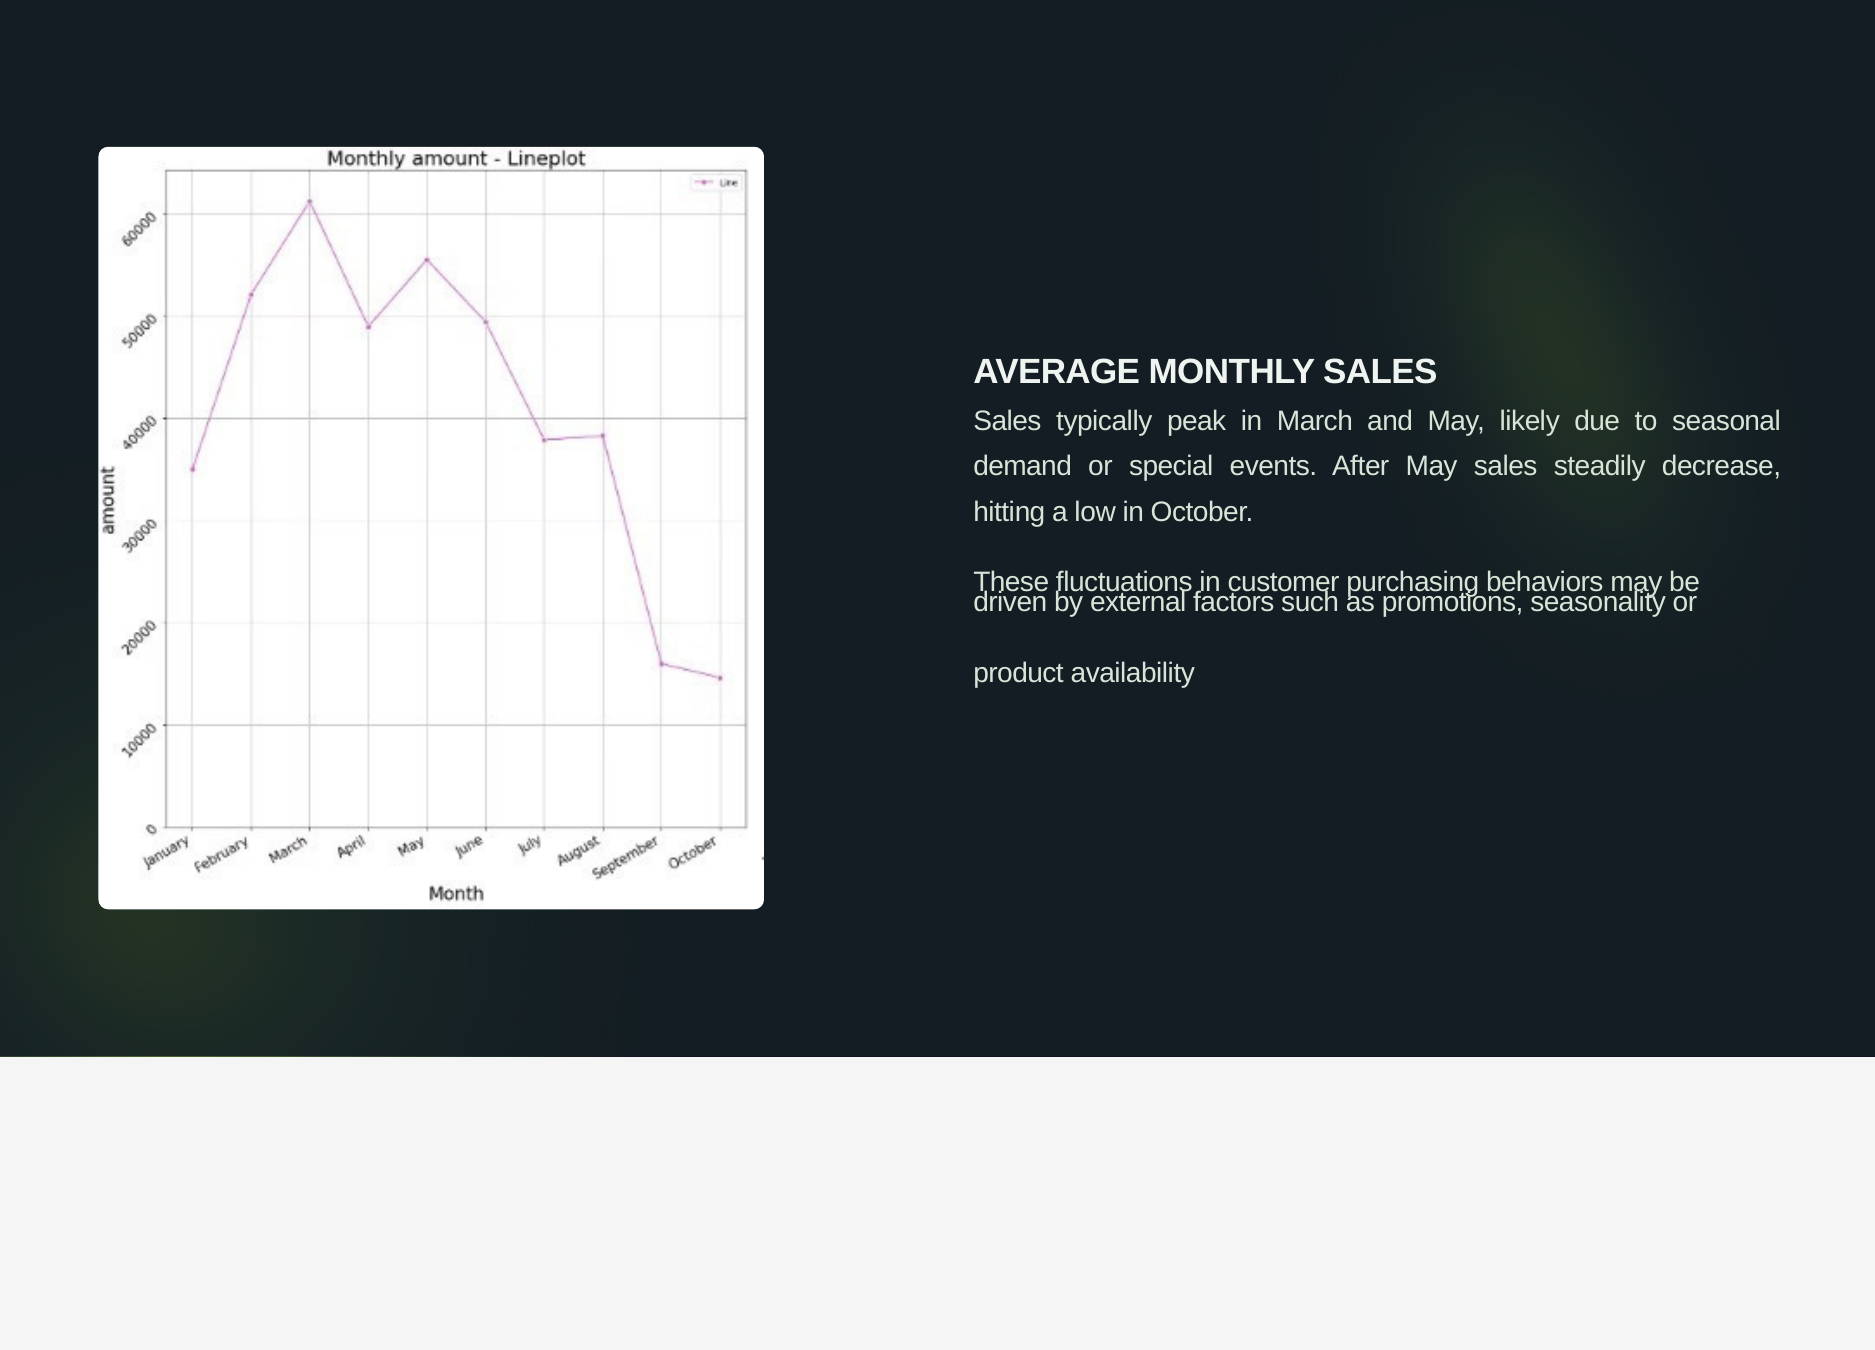

AVERAGE MONTHLY SALES
Sales typically peak in March and May, likely due to seasonal demand or special events. After May sales steadily decrease, hitting a low in October.
These fluctuations in customer purchasing behaviors may be
driven by external factors such as promotions, seasonality or
product availability